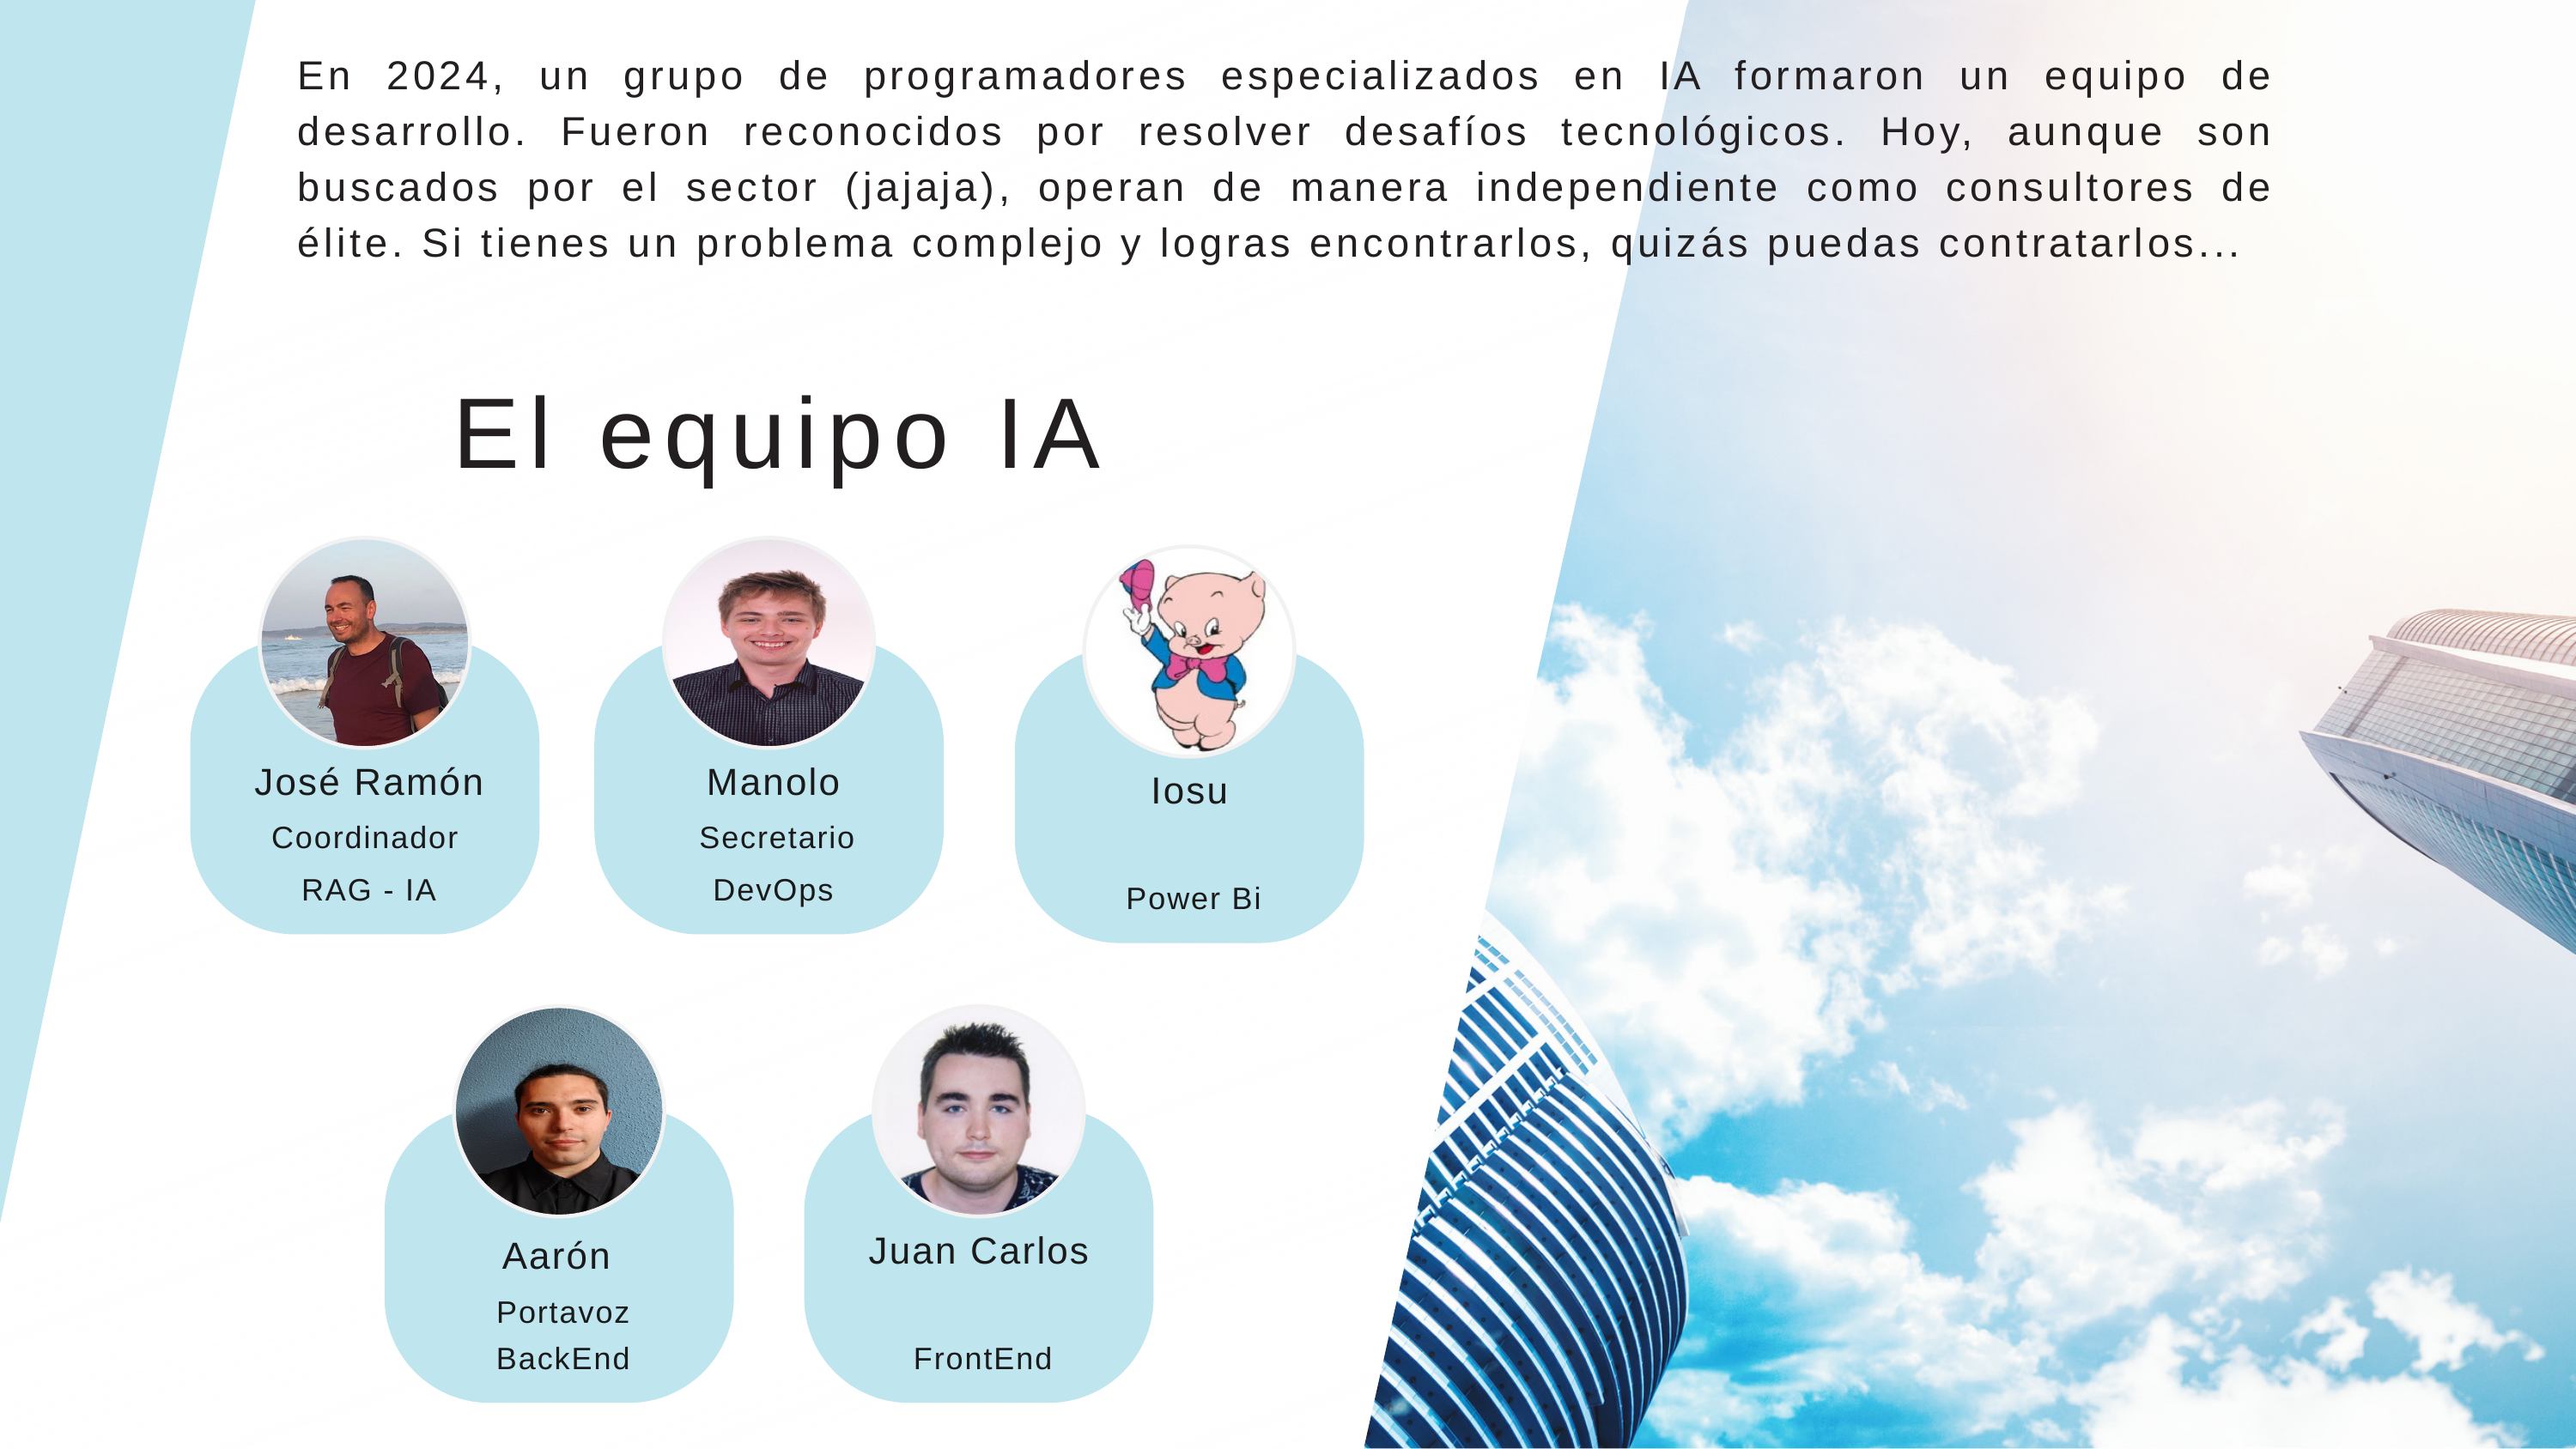

En 2024, un grupo de programadores especializados en IA formaron un equipo de desarrollo. Fueron reconocidos por resolver desafíos tecnológicos. Hoy, aunque son buscados por el sector (jajaja), operan de manera independiente como consultores de élite. Si tienes un problema complejo y logras encontrarlos, quizás puedas contratarlos...
El equipo IA

José Ramón
Manolo
Iosu
Coordinador
Secretario
RAG - IA
DevOps
Power Bi

Juan Carlos
Aarón
Portavoz
BackEnd
FrontEnd